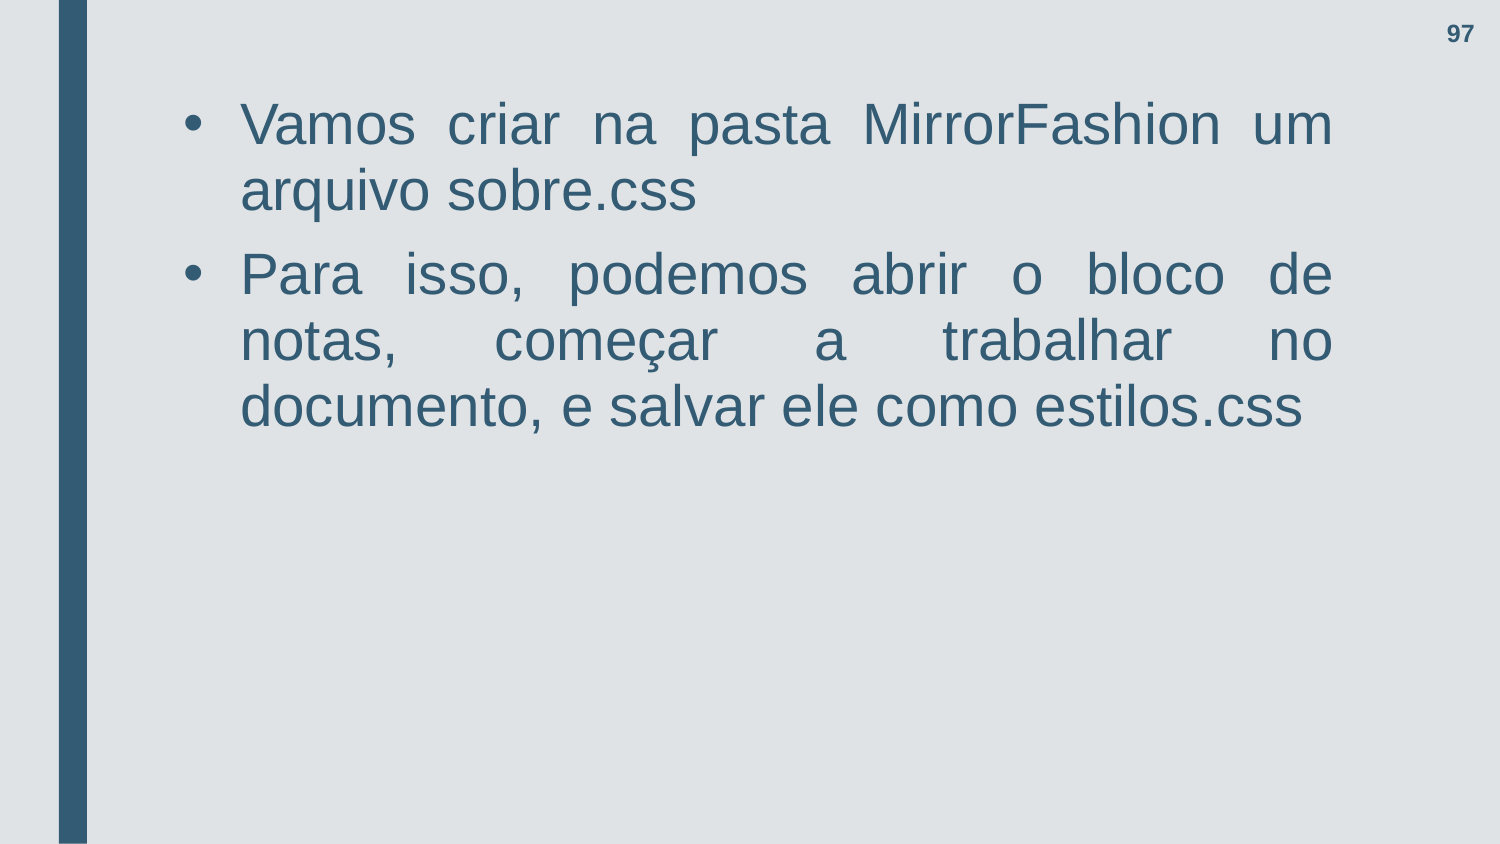

97
Vamos criar na pasta MirrorFashion um arquivo sobre.css
Para isso, podemos abrir o bloco de notas, começar a trabalhar no documento, e salvar ele como estilos.css